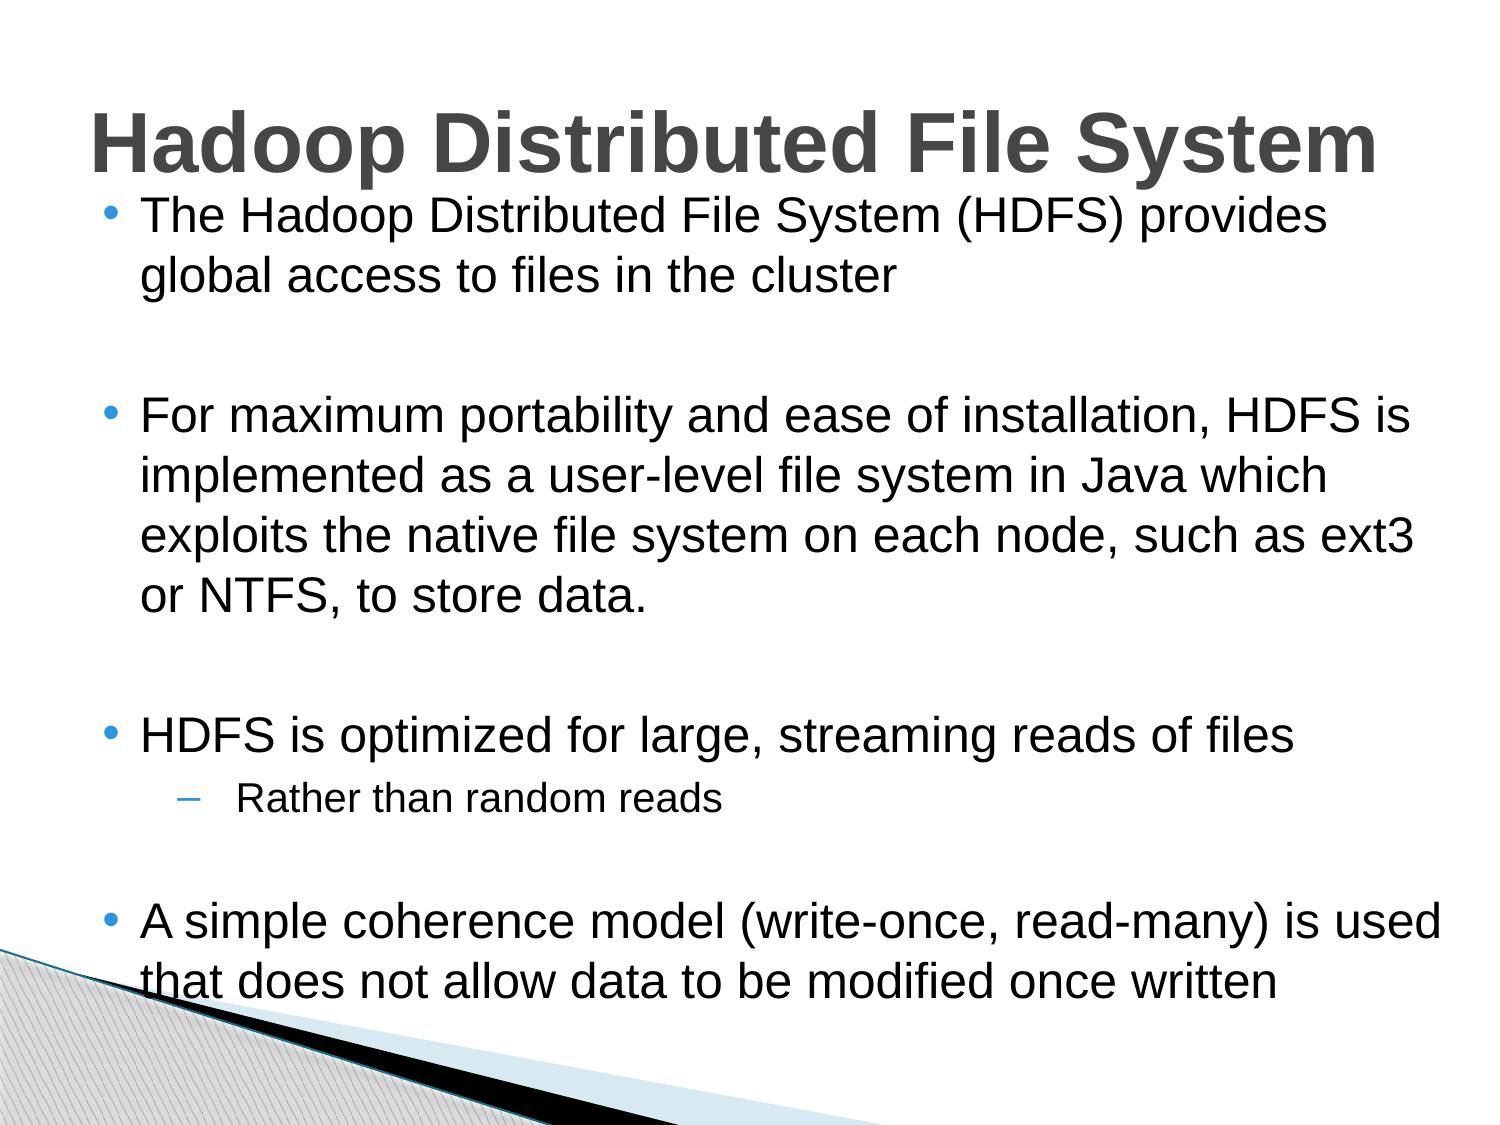

# Hadoop Distributed File System
The Hadoop Distributed File System (HDFS) provides global access to ﬁles in the cluster

For maximum portability and ease of installation, HDFS is implemented as a user-level ﬁle system in Java which exploits the native ﬁle system on each node, such as ext3 or NTFS, to store data.

HDFS is optimized for large, streaming reads of files
 Rather than random reads

A simple coherence model (write-once, read-many) is used that does not allow data to be modiﬁed once written